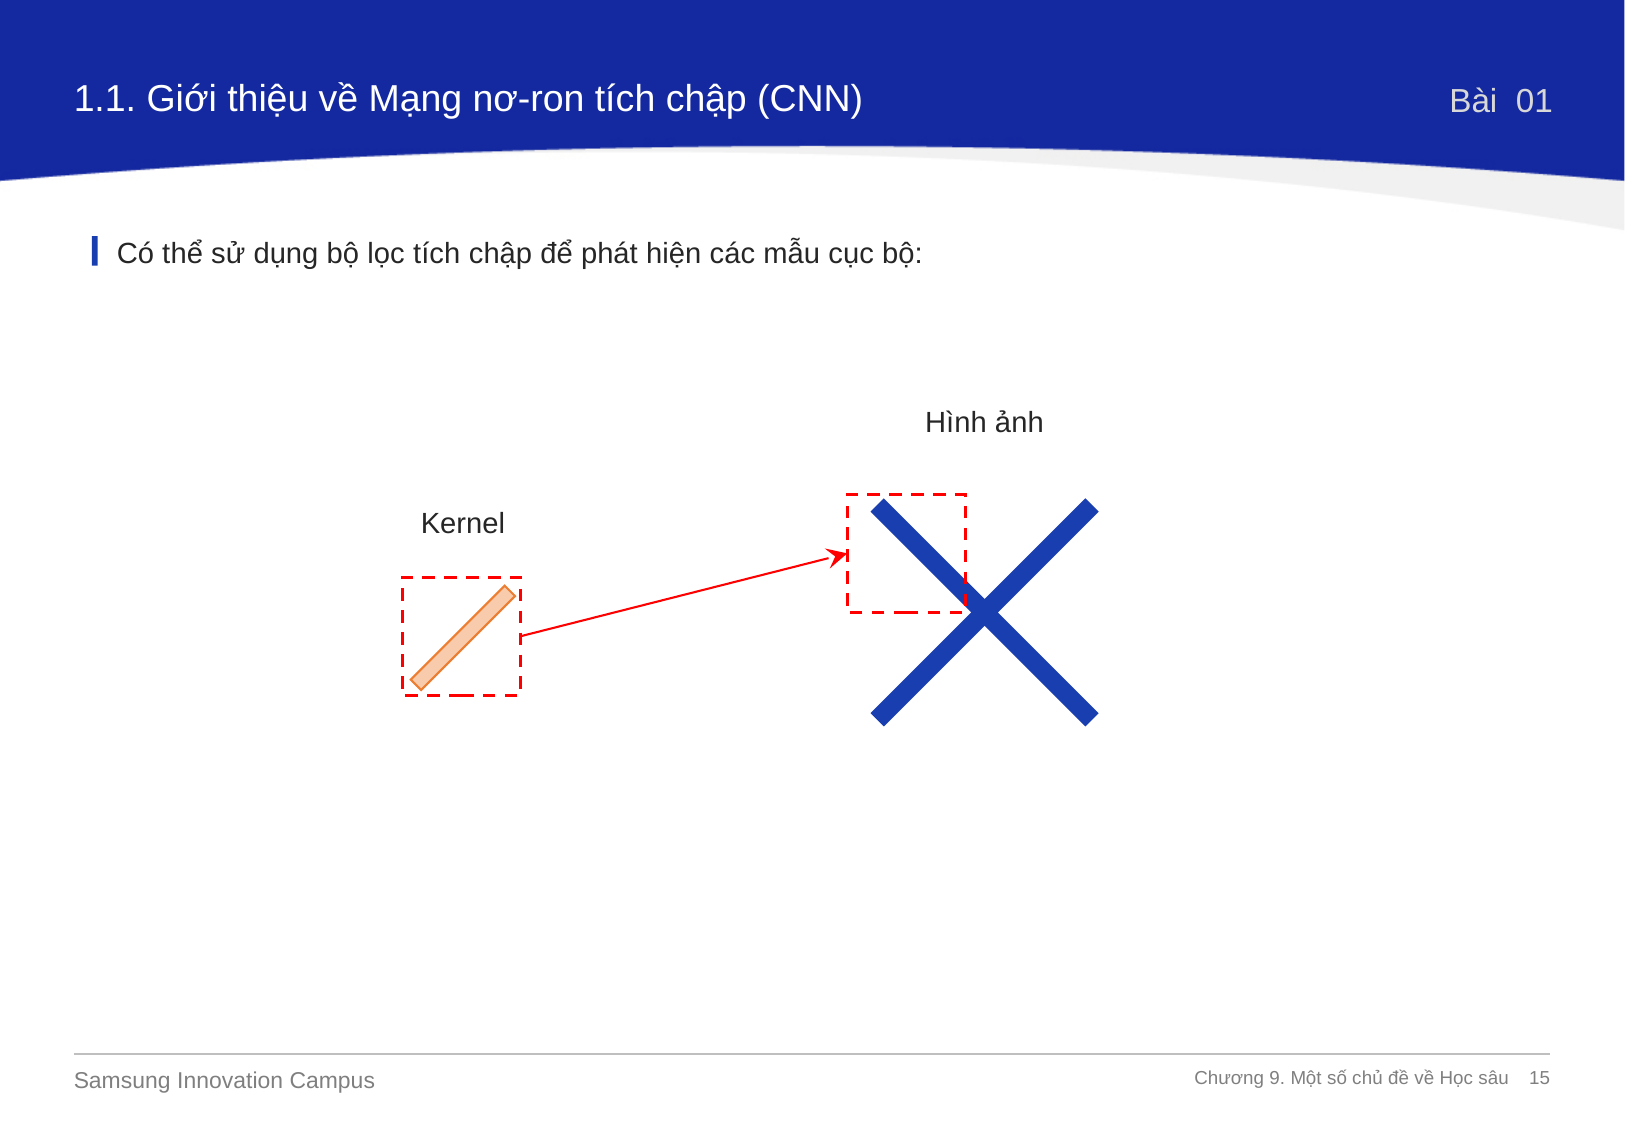

1.1. Giới thiệu về Mạng nơ-ron tích chập (CNN)
Bài  01
Có thể sử dụng bộ lọc tích chập để phát hiện các mẫu cục bộ:

Hình ảnh

Kernel